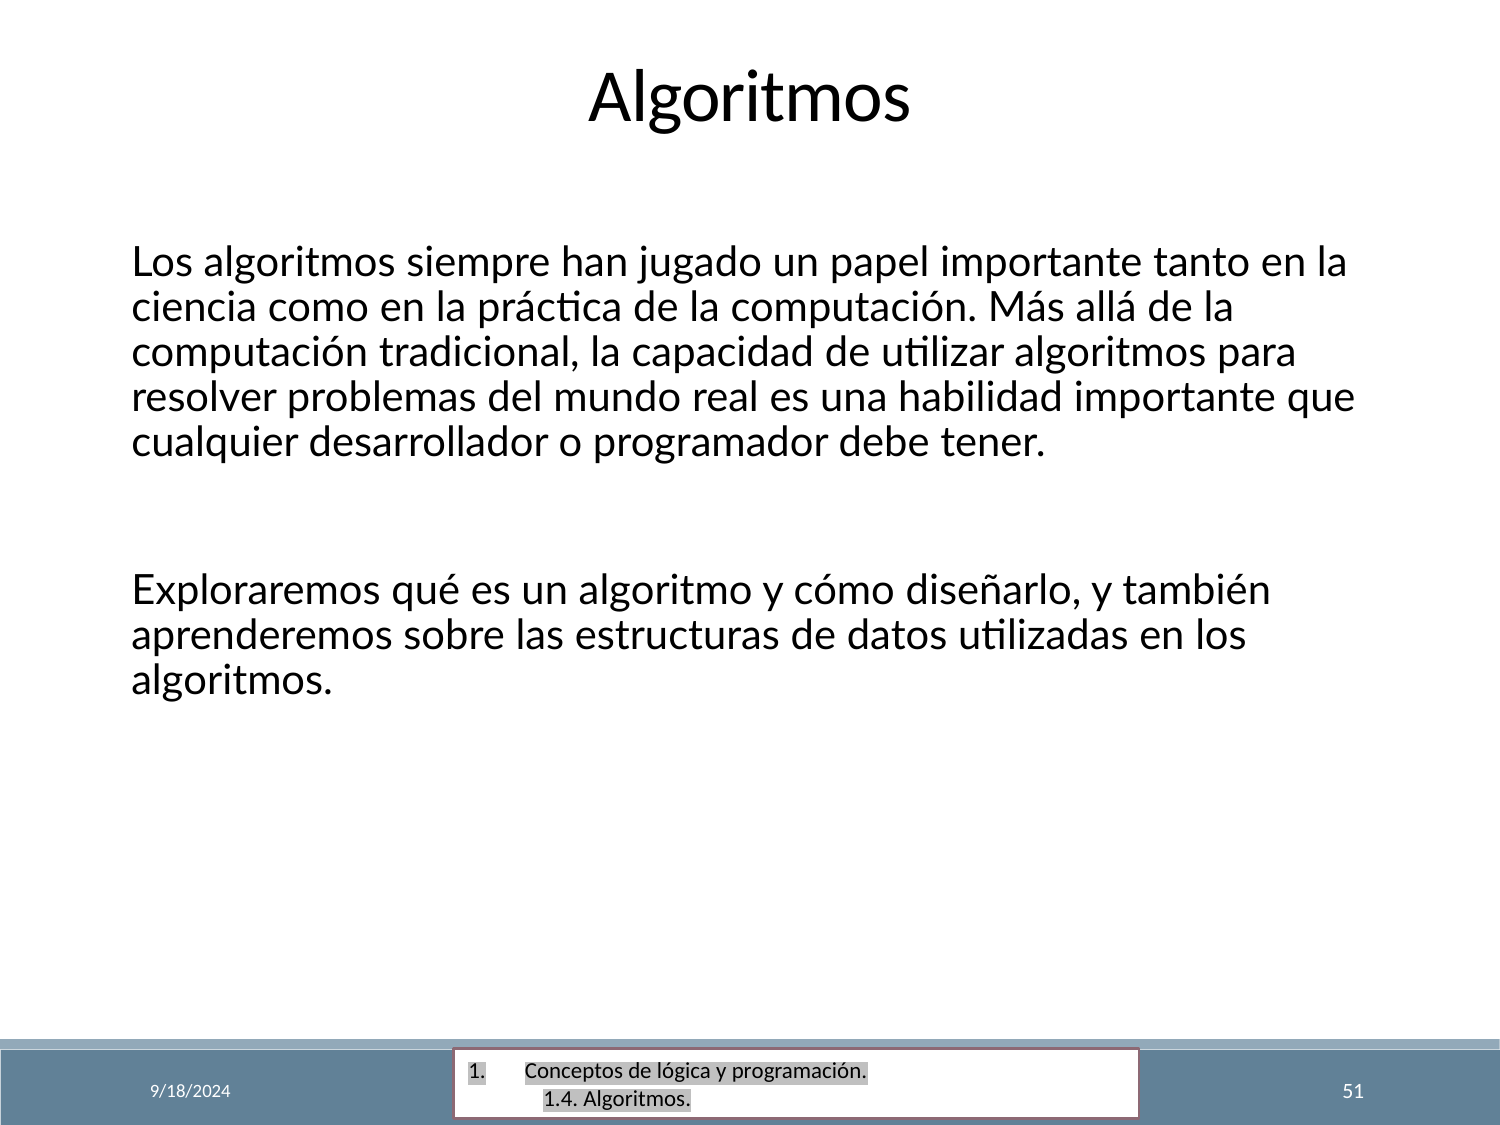

Algoritmos
Los algoritmos siempre han jugado un papel importante tanto en la ciencia como en la práctica de la computación. Más allá de la computación tradicional, la capacidad de utilizar algoritmos para resolver problemas del mundo real es una habilidad importante que cualquier desarrollador o programador debe tener.

Exploraremos qué es un algoritmo y cómo diseñarlo, y también aprenderemos sobre las estructuras de datos utilizadas en los algoritmos.

Conceptos de lógica y programación.
1.4. Algoritmos.
9/18/2024
Fundamentos de Programación
51